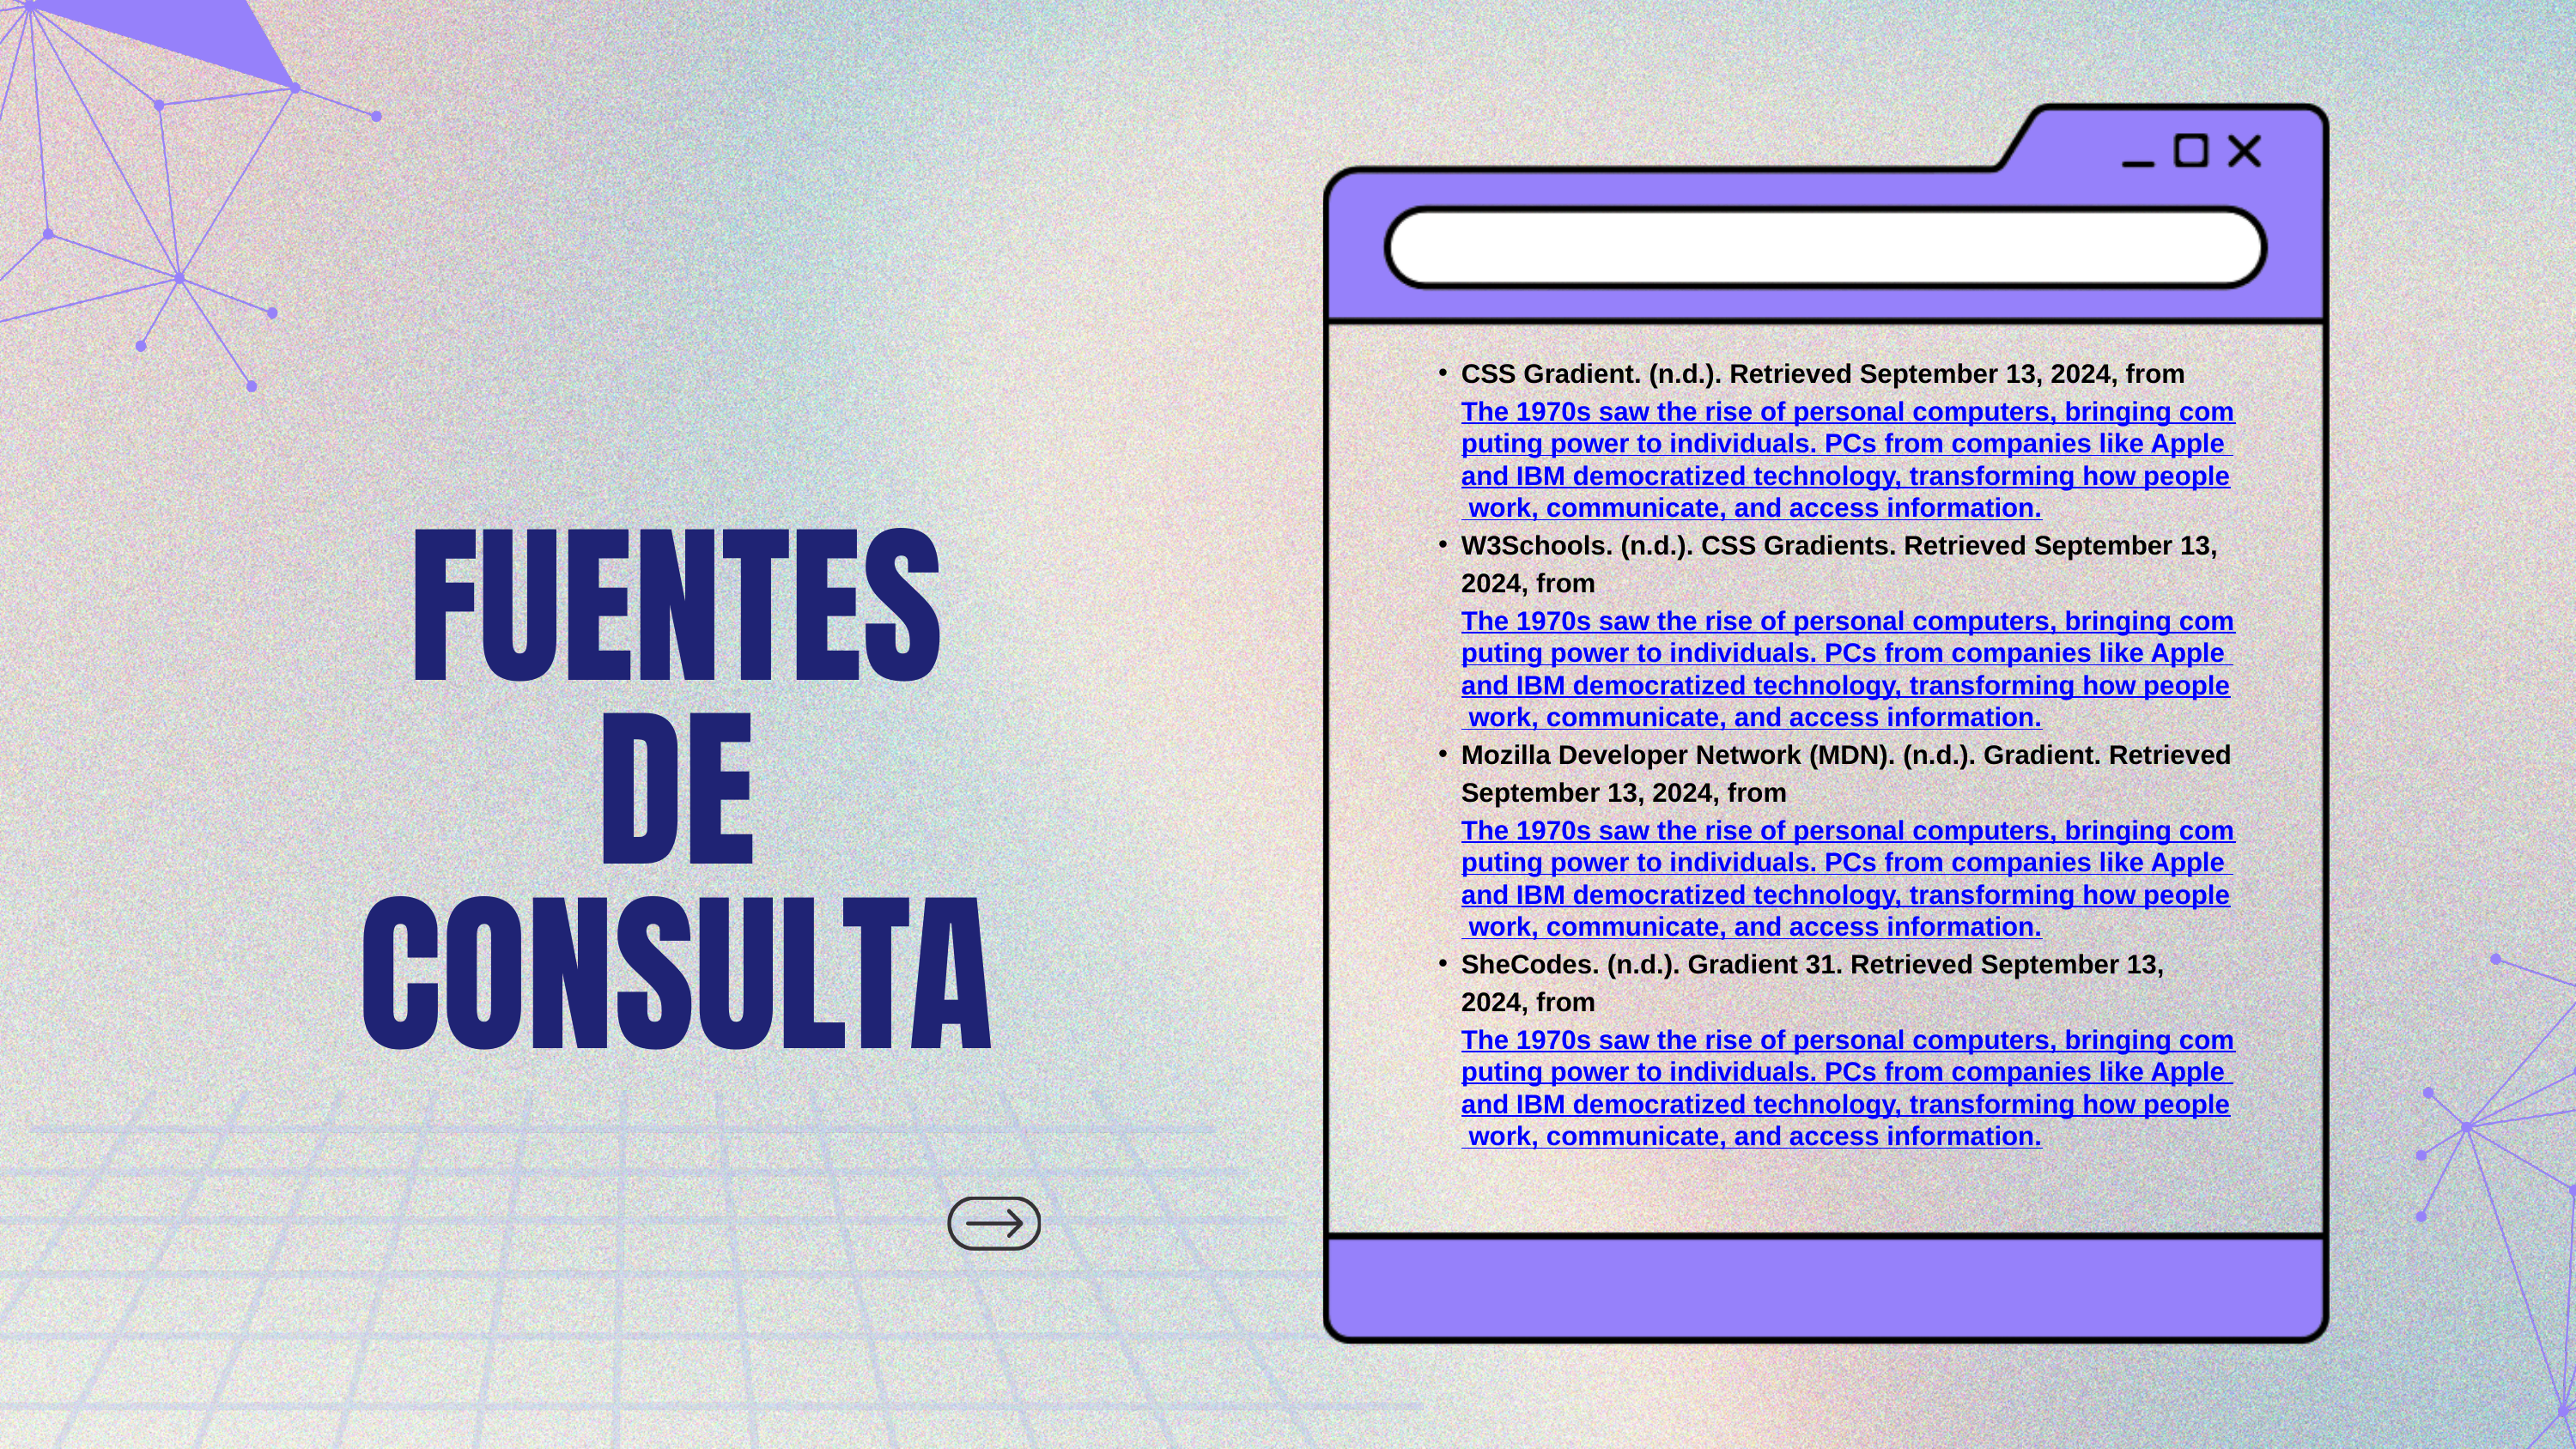

CSS Gradient. (n.d.). Retrieved September 13, 2024, from The 1970s saw the rise of personal computers, bringing computing power to individuals. PCs from companies like Apple and IBM democratized technology, transforming how people work, communicate, and access information.
W3Schools. (n.d.). CSS Gradients. Retrieved September 13, 2024, from The 1970s saw the rise of personal computers, bringing computing power to individuals. PCs from companies like Apple and IBM democratized technology, transforming how people work, communicate, and access information.
Mozilla Developer Network (MDN). (n.d.). Gradient. Retrieved September 13, 2024, from The 1970s saw the rise of personal computers, bringing computing power to individuals. PCs from companies like Apple and IBM democratized technology, transforming how people work, communicate, and access information.
SheCodes. (n.d.). Gradient 31. Retrieved September 13, 2024, from The 1970s saw the rise of personal computers, bringing computing power to individuals. PCs from companies like Apple and IBM democratized technology, transforming how people work, communicate, and access information.

FUENTES
DE
CONSULTA